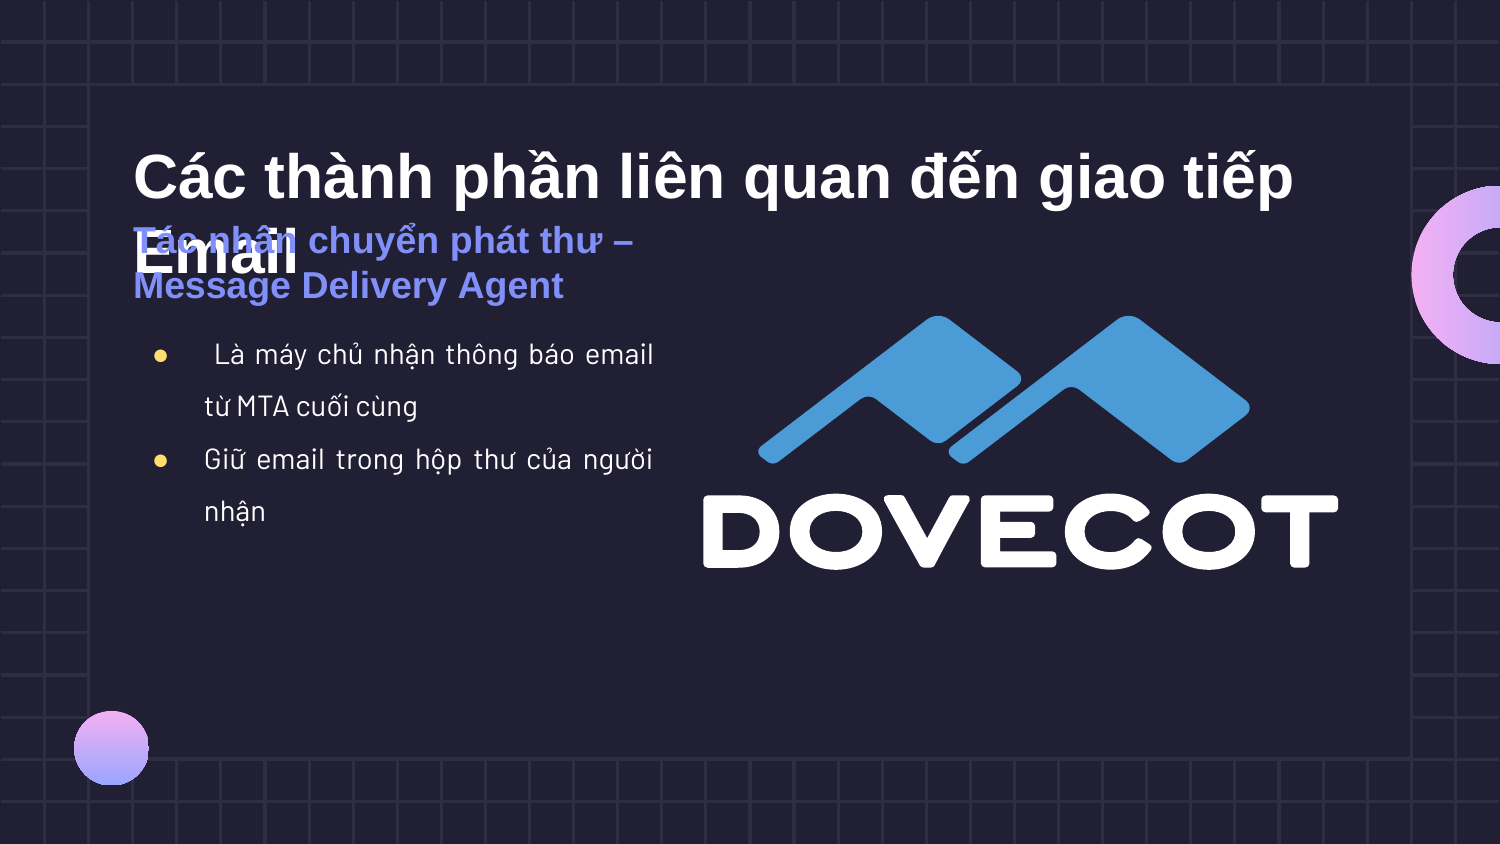

# Các thành phần liên quan đến giao tiếp Email
Tác nhân chuyển phát thư – Message Delivery Agent
 Là máy chủ nhận thông báo email từ MTA cuối cùng
Giữ email trong hộp thư của người nhận